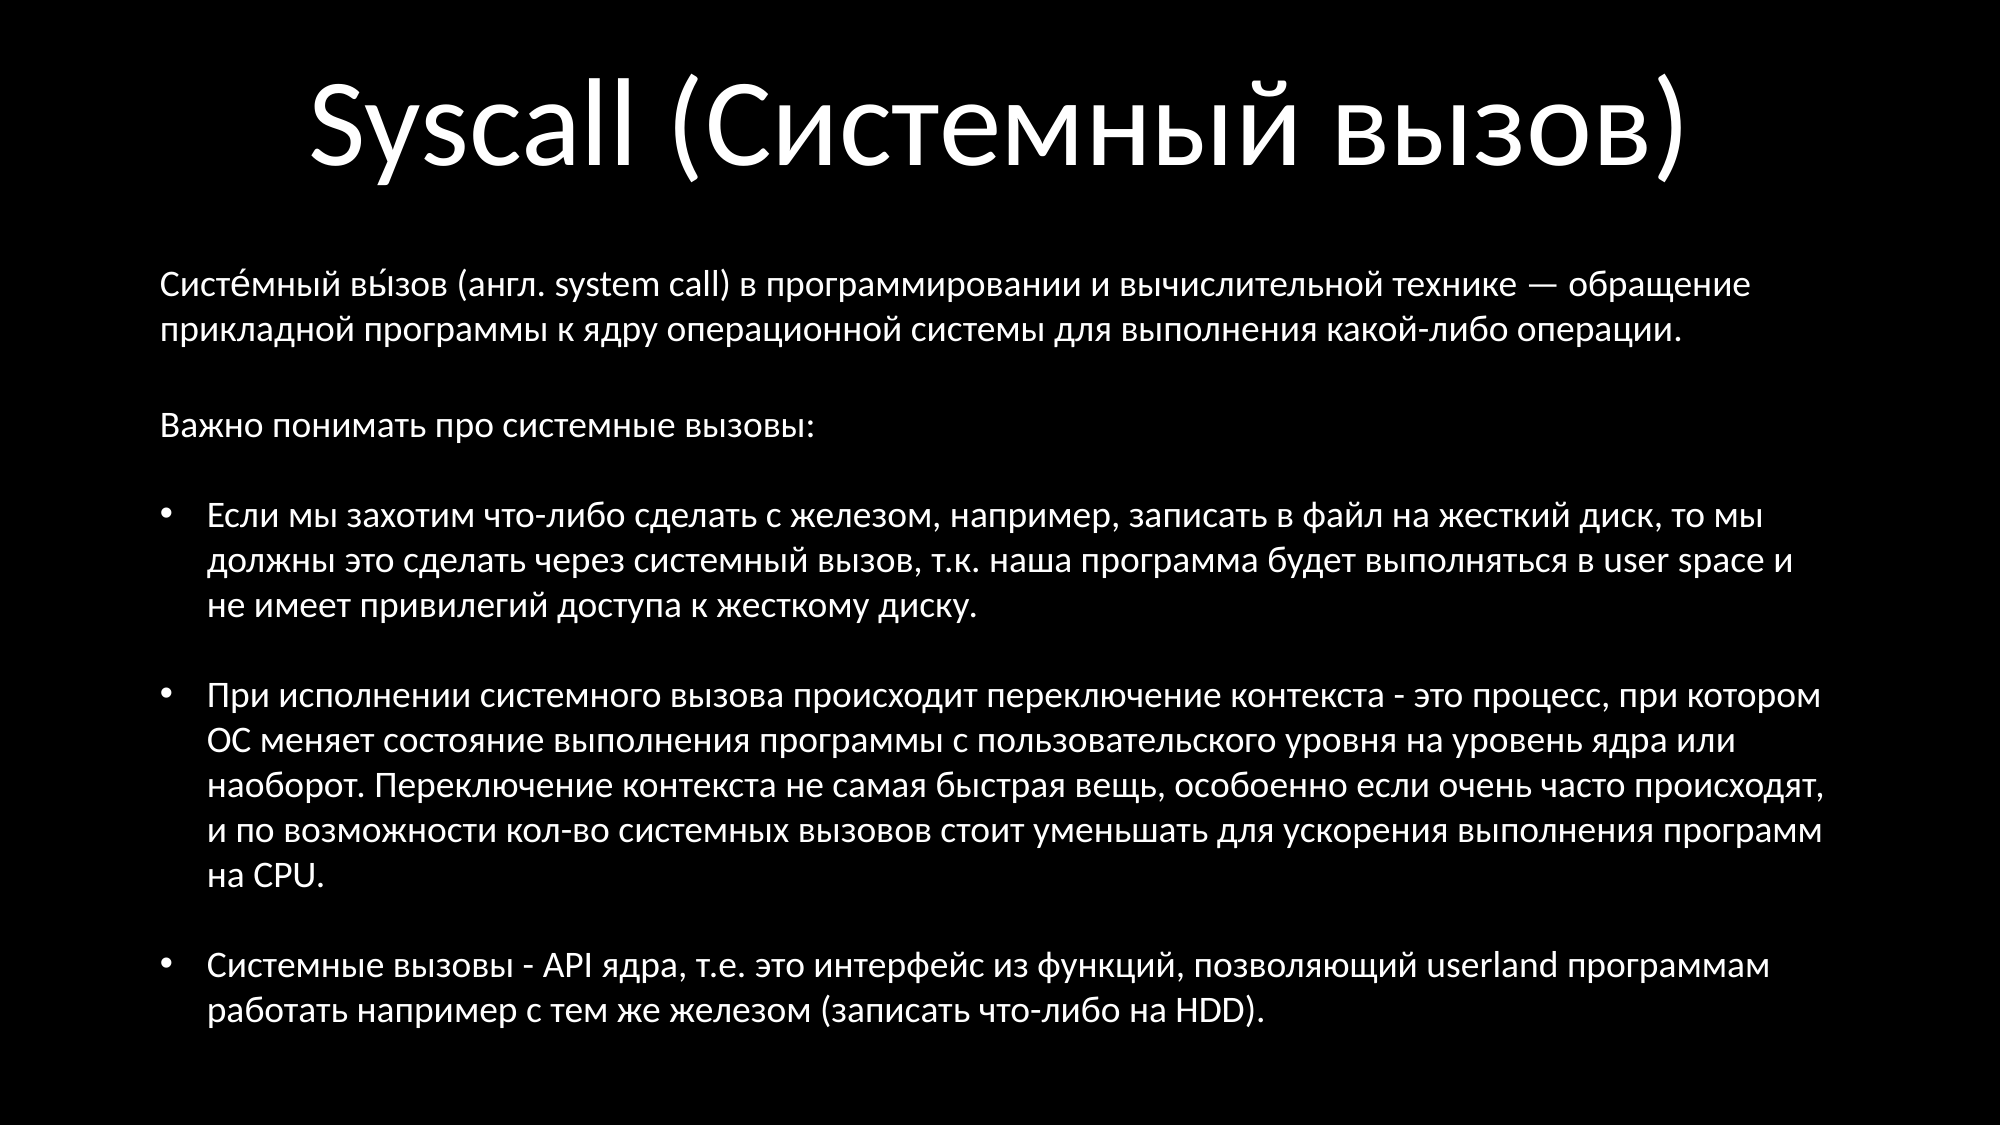

Syscall (Системный вызов)
Систе́мный вы́зов (англ. system call) в программировании и вычислительной технике — обращение прикладной программы к ядру операционной системы для выполнения какой-либо операции.
Важно понимать про системные вызовы:

Если мы захотим что-либо сделать с железом, например, записать в файл на жесткий диск, то мы должны это сделать через системный вызов, т.к. наша программа будет выполняться в user space и не имеет привилегий доступа к жесткому диску.

При исполнении системного вызова происходит переключение контекста - это процесс, при котором ОС меняет состояние выполнения программы с пользовательского уровня на уровень ядра или наоборот. Переключение контекста не самая быстрая вещь, особоенно если очень часто происходят, и по возможности кол-во системных вызовов стоит уменьшать для ускорения выполнения программ на CPU.

Системные вызовы - API ядра, т.е. это интерфейс из функций, позволяющий userland программам работать например с тем же железом (записать что-либо на HDD).